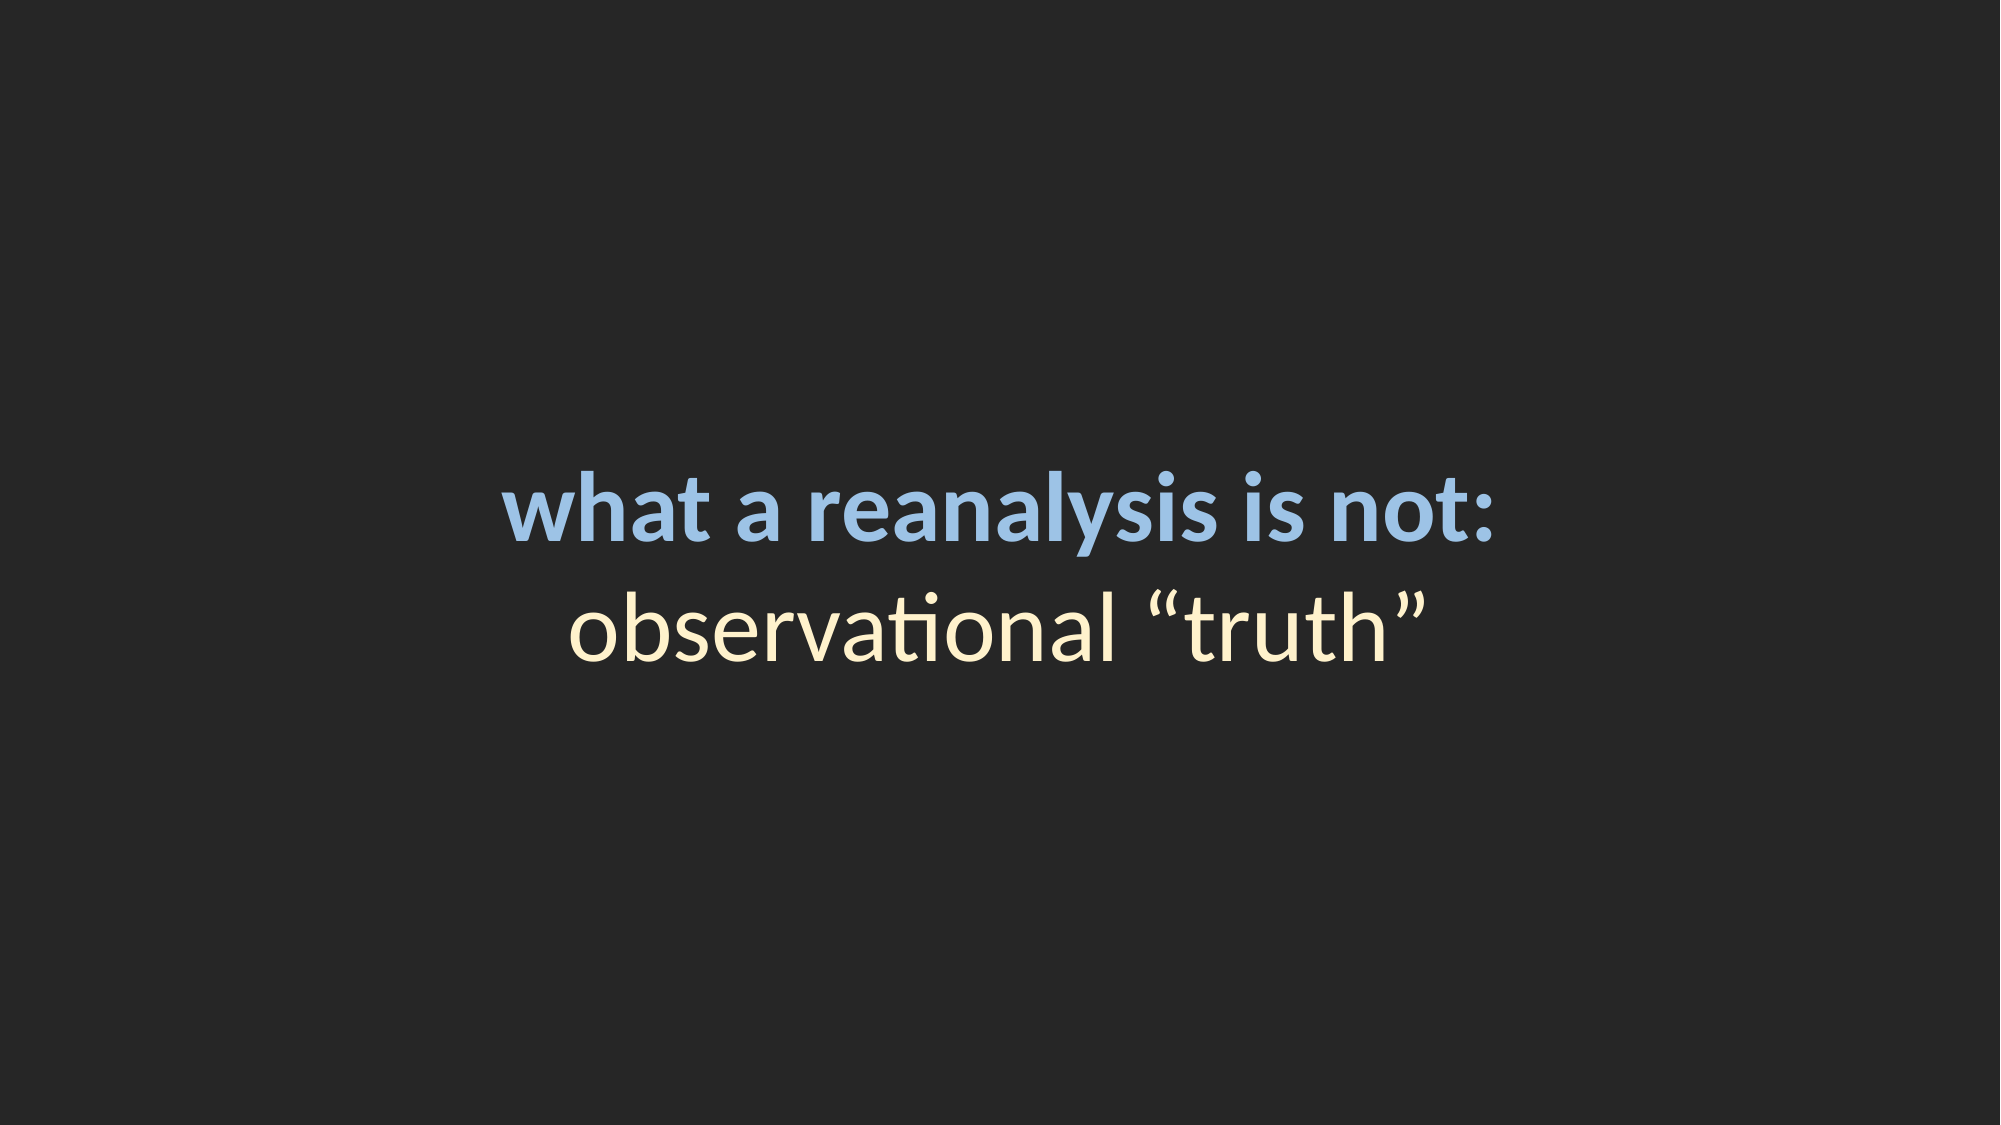

what a reanalysis is not:
observational “truth”